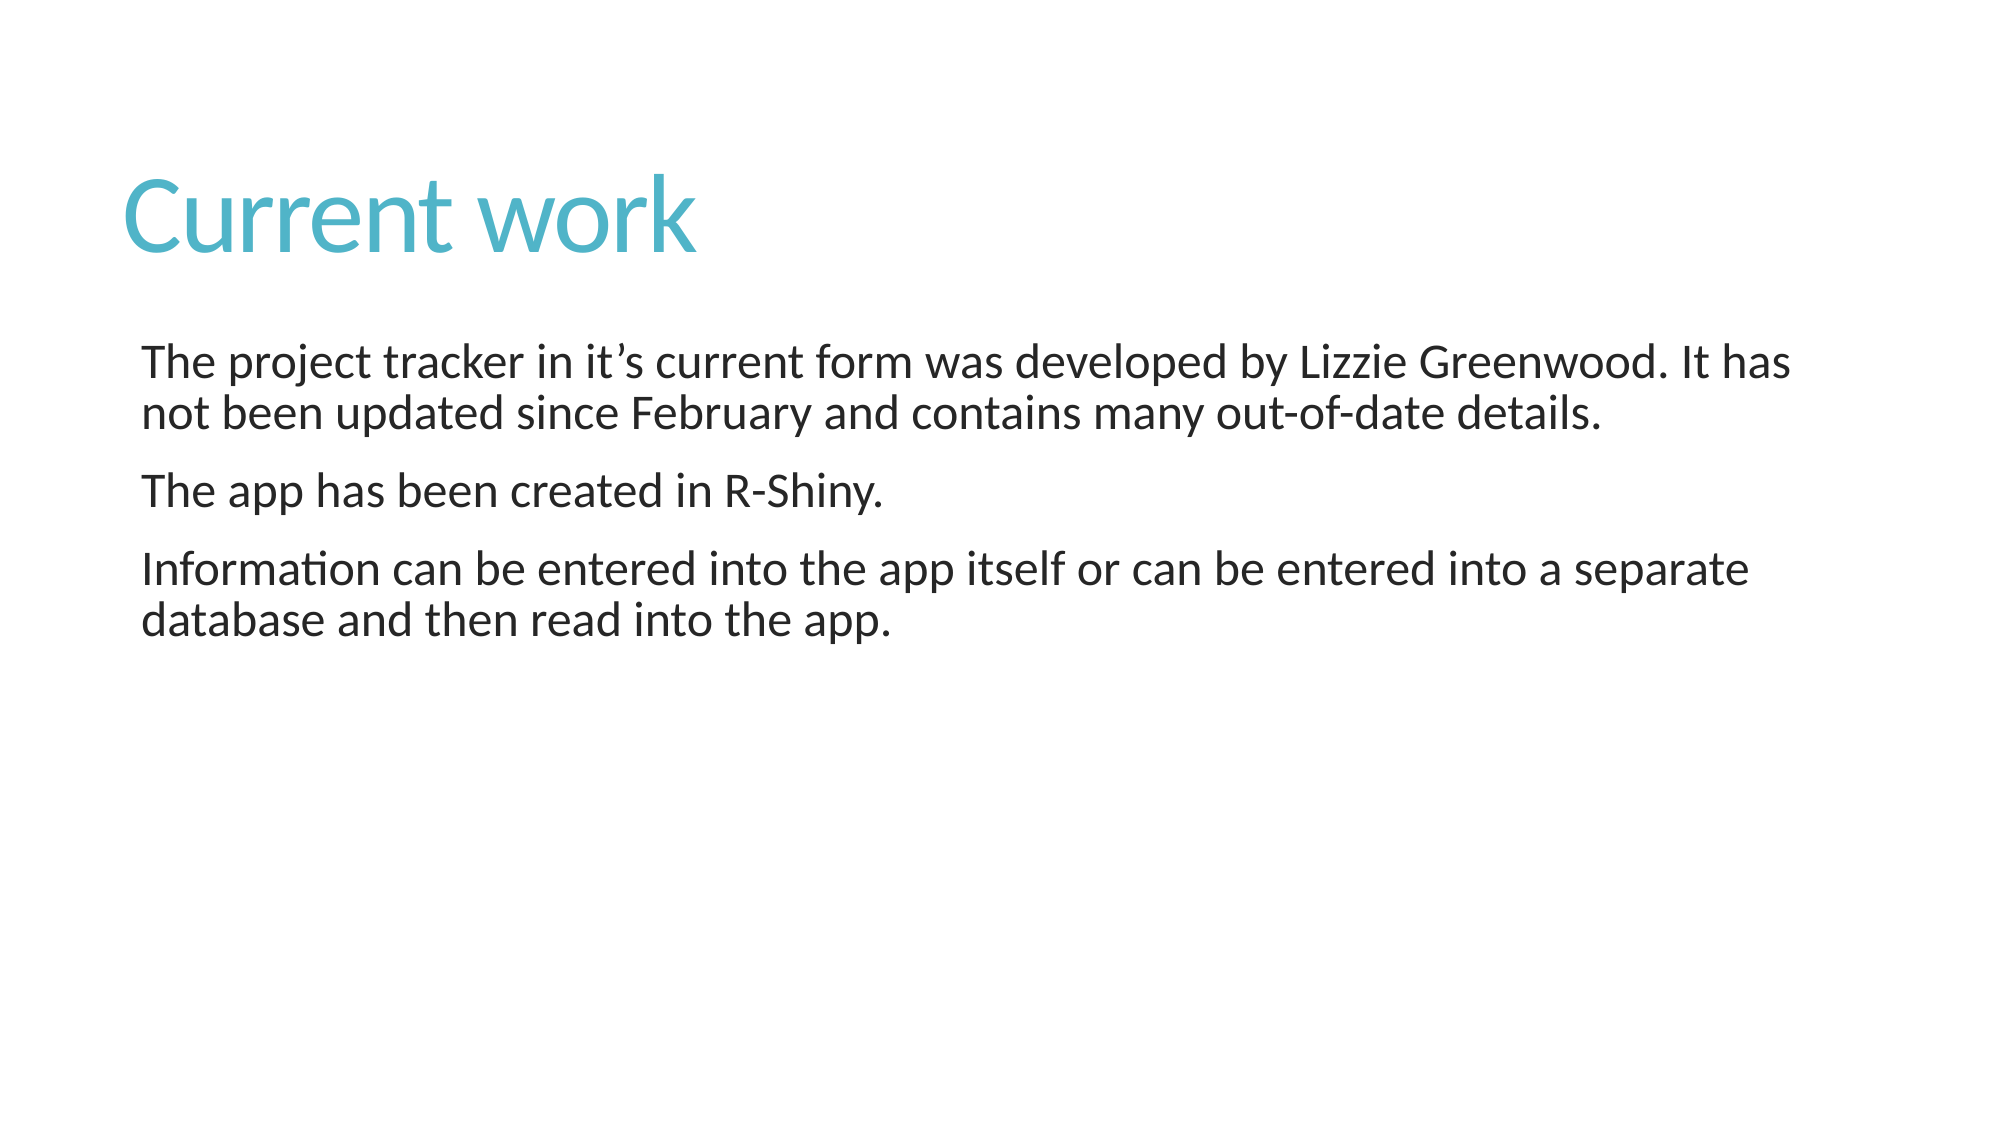

# Current work
The project tracker in it’s current form was developed by Lizzie Greenwood. It has not been updated since February and contains many out-of-date details.
The app has been created in R-Shiny.
Information can be entered into the app itself or can be entered into a separate database and then read into the app.